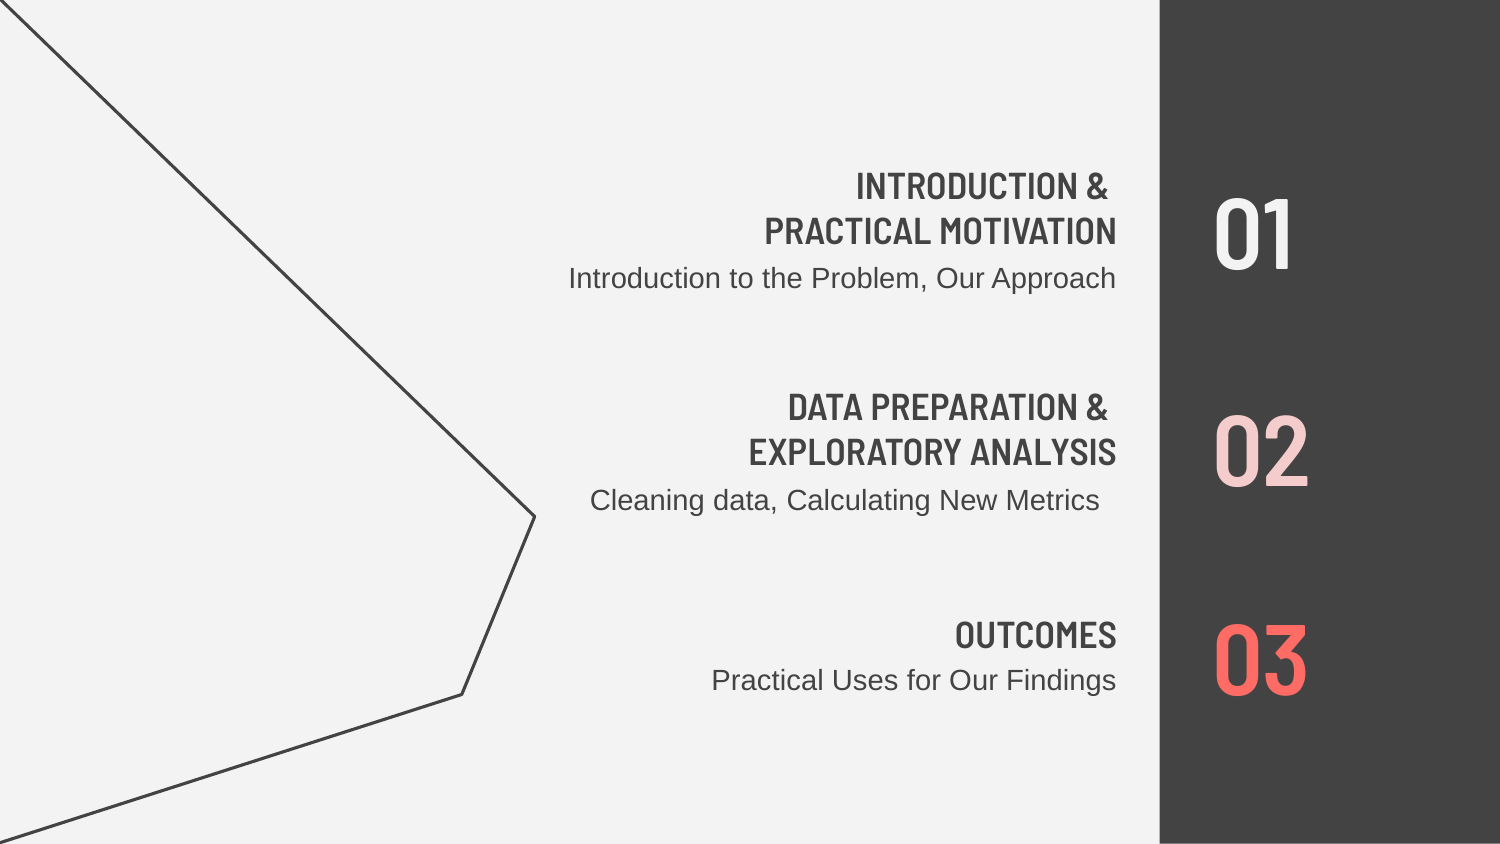

01
# INTRODUCTION &
PRACTICAL MOTIVATION
Introduction to the Problem, Our Approach
02
DATA PREPARATION &
EXPLORATORY ANALYSIS
Cleaning data, Calculating New Metrics
03
OUTCOMES
Practical Uses for Our Findings